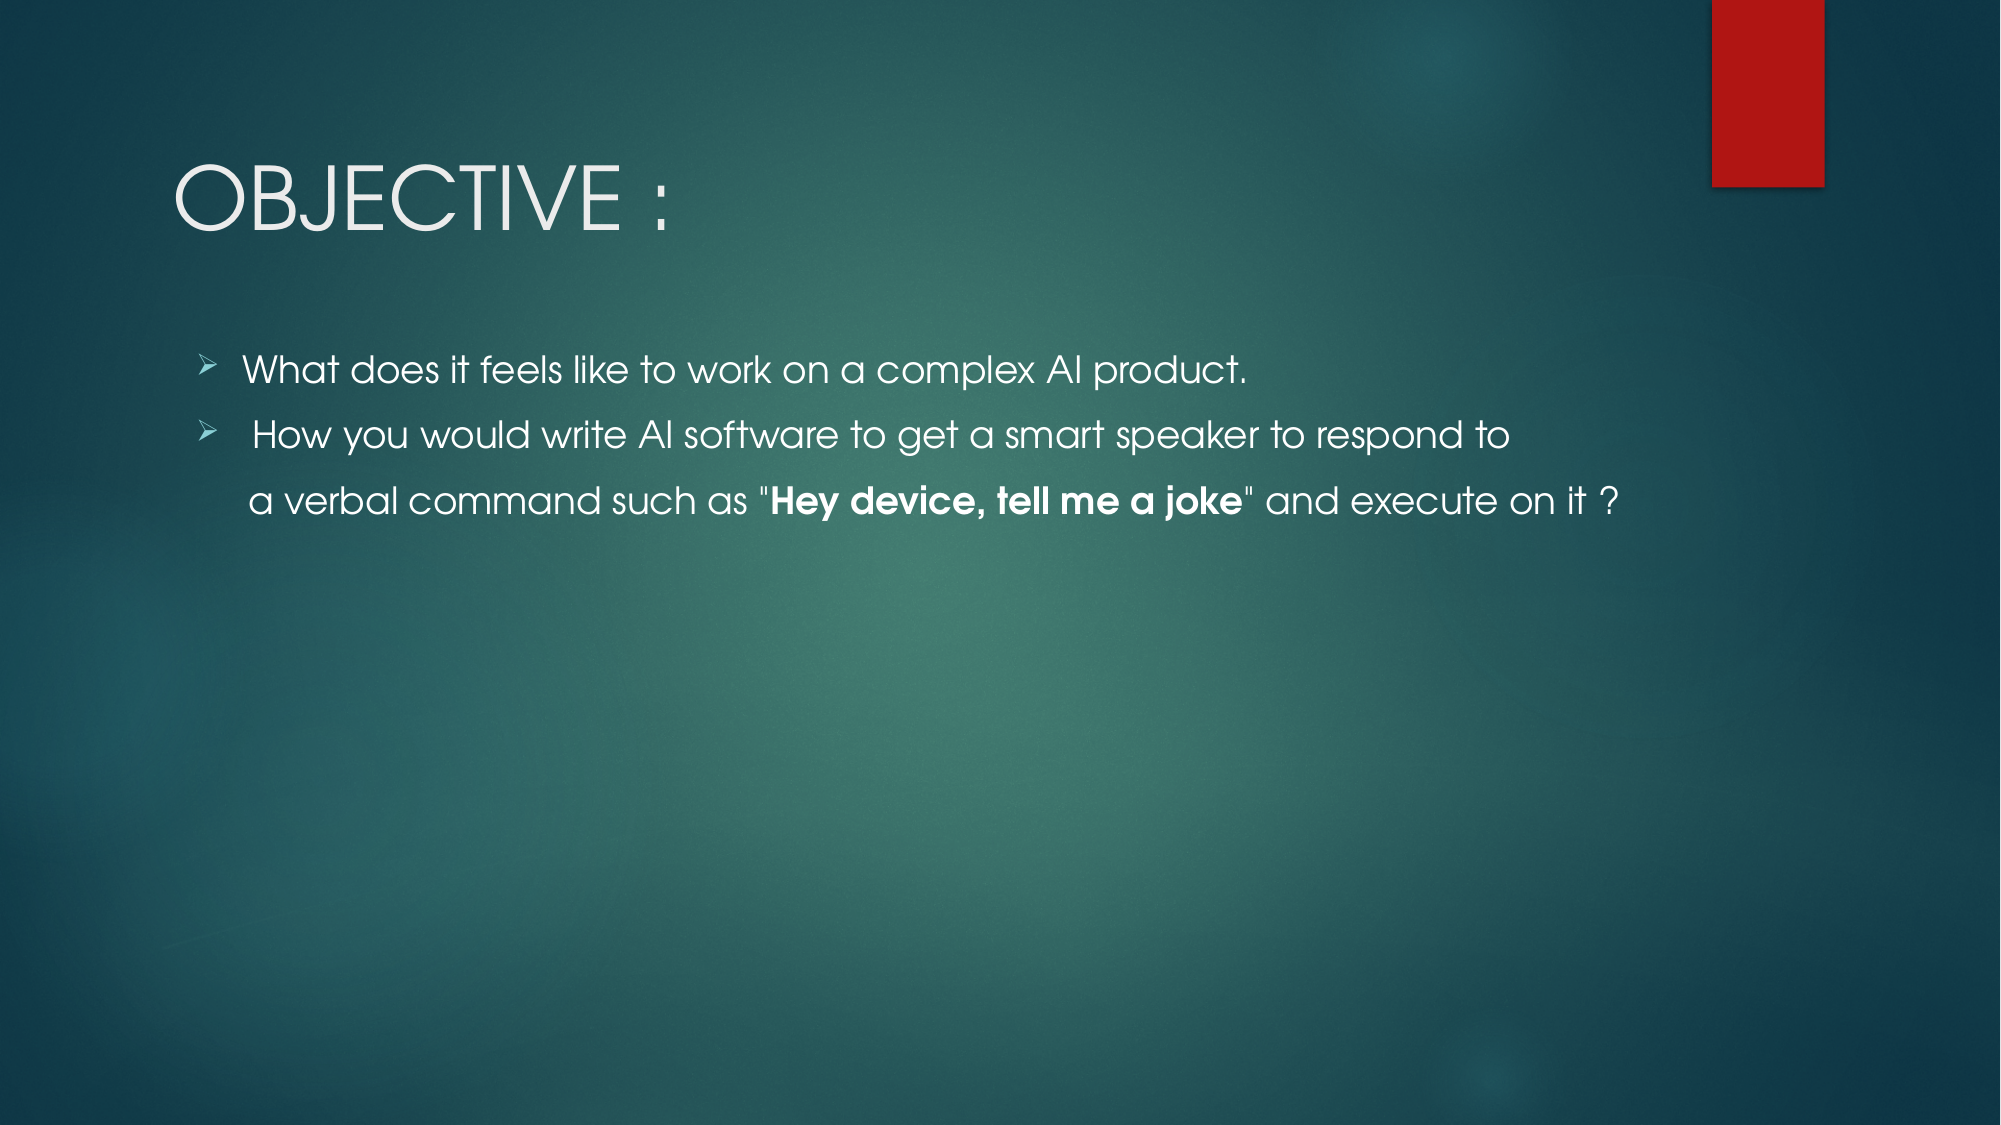

# OBJECTIVE :
What does it feels like to work on a complex AI product.
How you would write AI software to get a smart speaker to respond to
     a verbal command such as "Hey device, tell me a joke" and execute on it ?